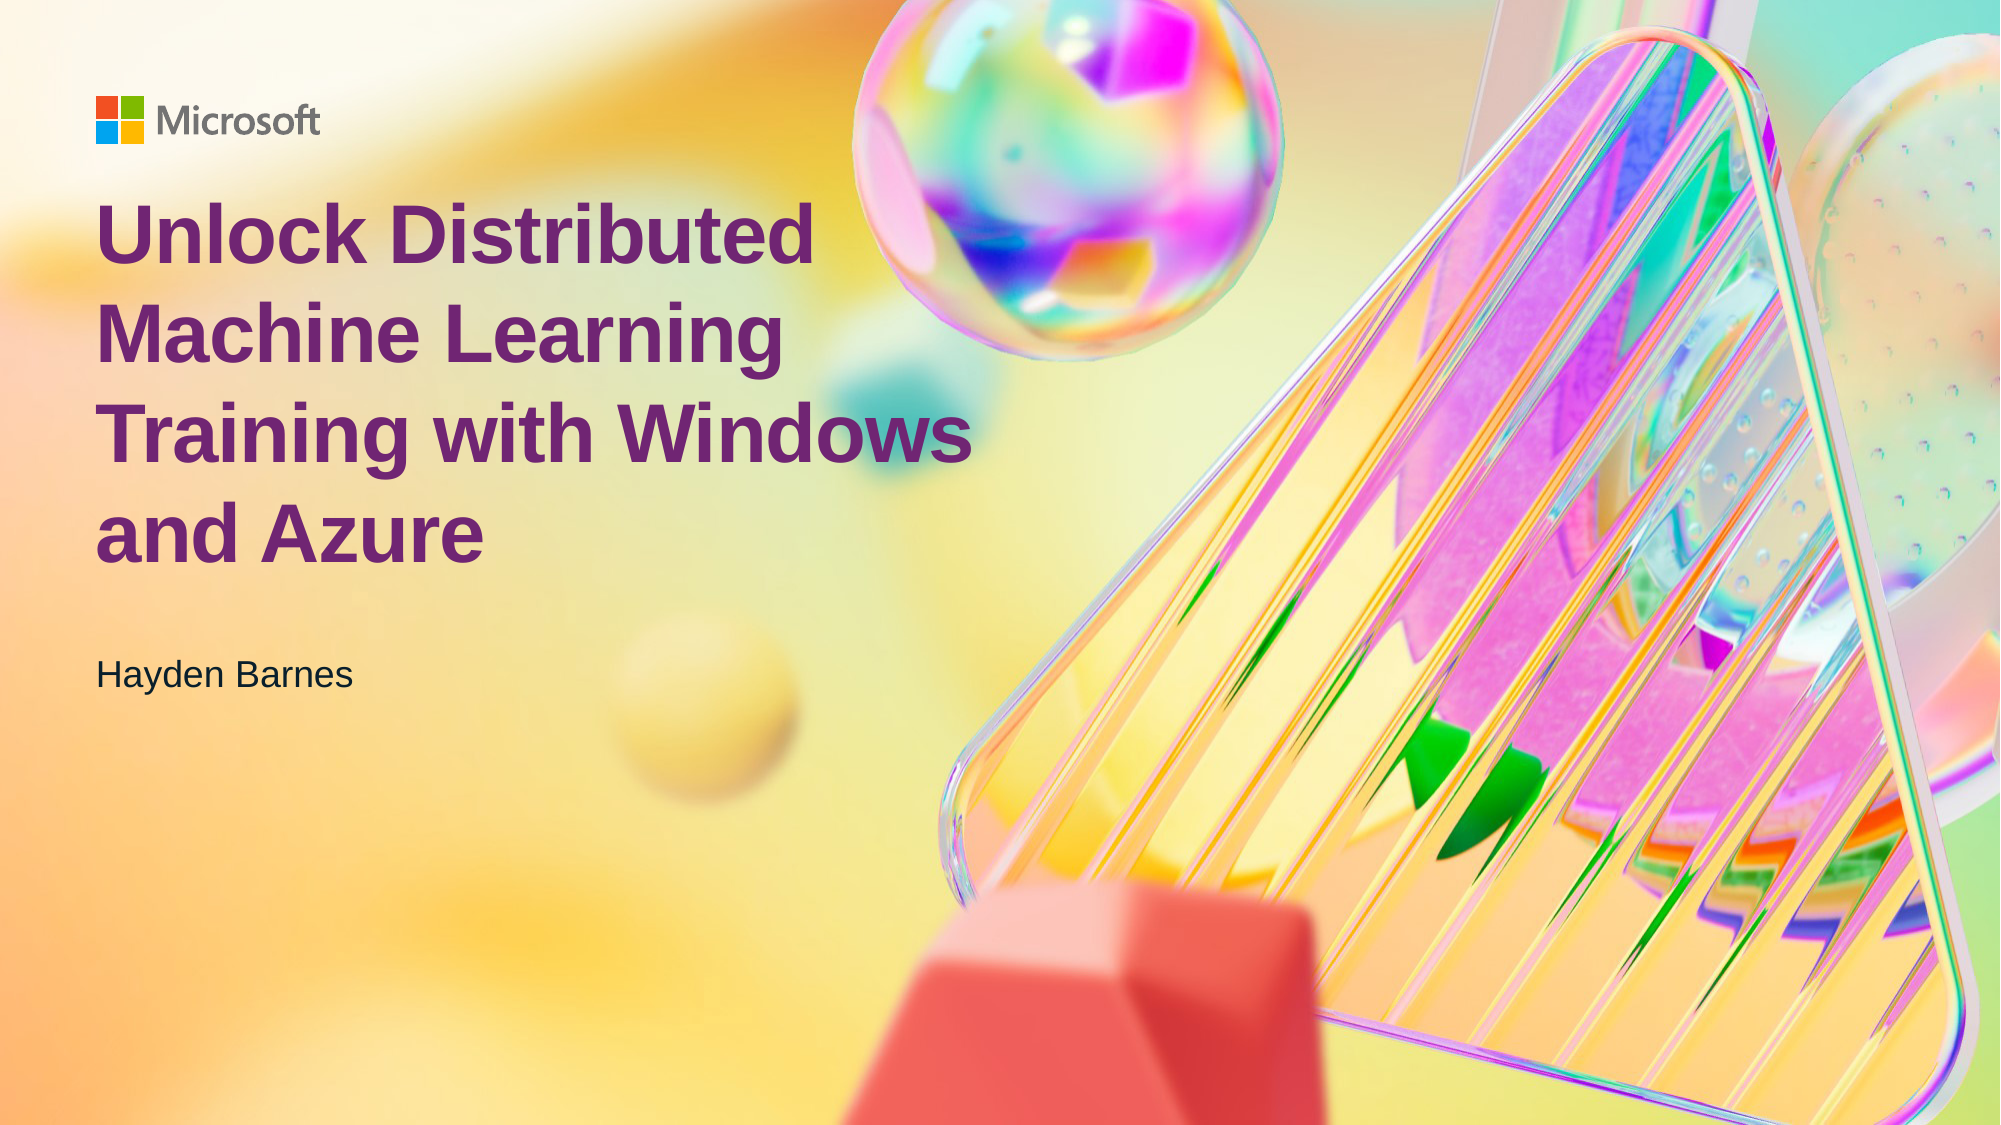

# Unlock Distributed Machine Learning Training with Windows and Azure
Hayden Barnes